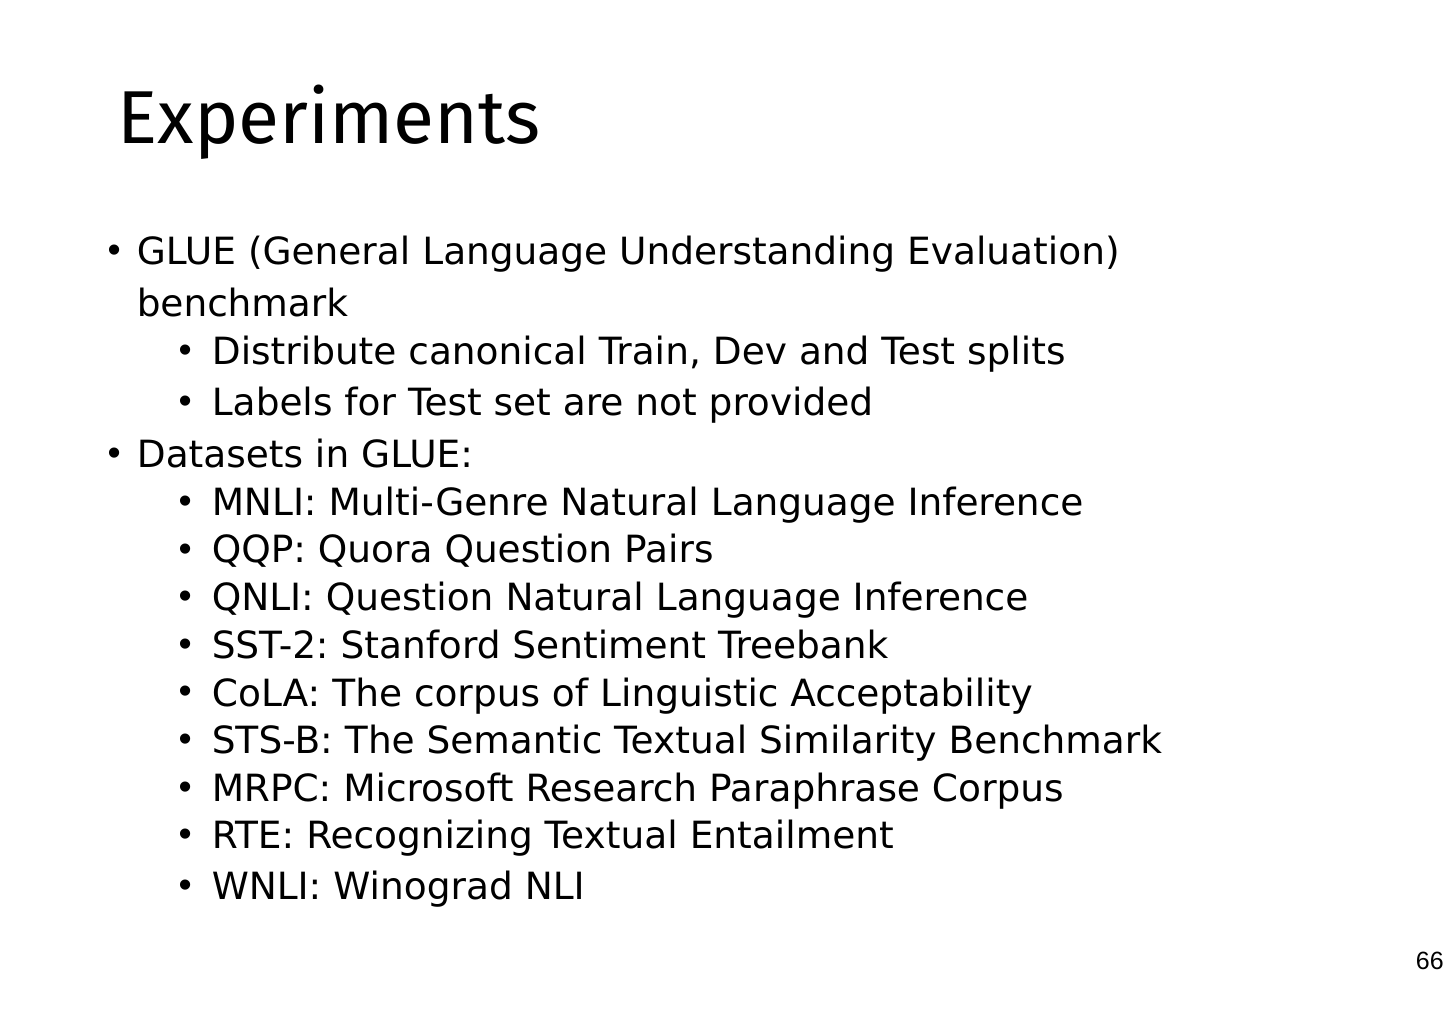

Experiments
GLUE (General Language Understanding Evaluation)
benchmark
Distribute canonical Train, Dev and Test splits
Labels for Test set are not provided
Datasets in GLUE:
MNLI: Multi-Genre Natural Language Inference
QQP: Quora Question Pairs
QNLI: Question Natural Language Inference
SST-2: Stanford Sentiment Treebank
CoLA: The corpus of Linguistic Acceptability
STS-B: The Semantic Textual Similarity Benchmark
MRPC: Microsoft Research Paraphrase Corpus
RTE: Recognizing Textual Entailment
WNLI: Winograd NLI
66